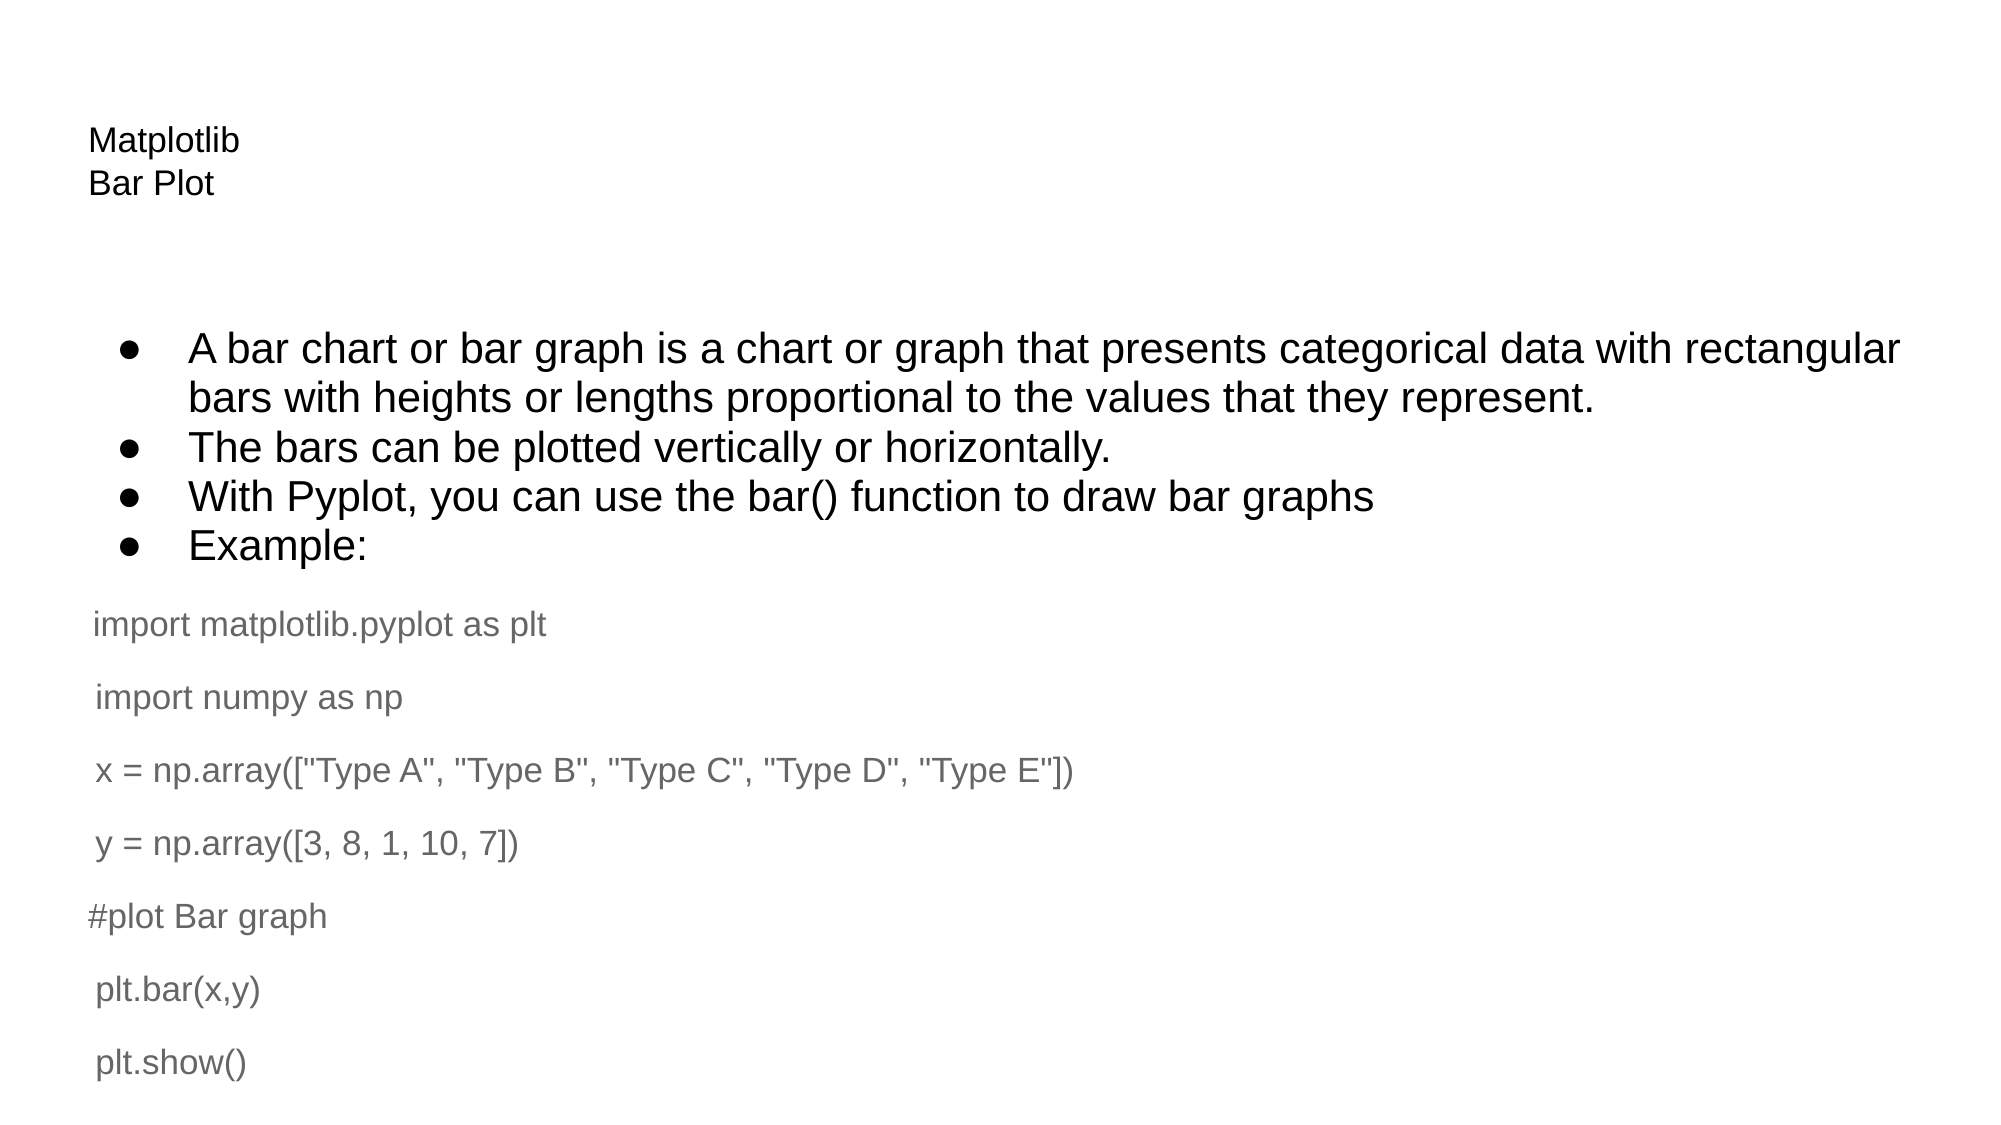

# Matplotlib
Bar Plot
A bar chart or bar graph is a chart or graph that presents categorical data with rectangular bars with heights or lengths proportional to the values that they represent.
The bars can be plotted vertically or horizontally.
With Pyplot, you can use the bar() function to draw bar graphs
Example:
 import matplotlib.pyplot as plt
 import numpy as np
 x = np.array(["Type A", "Type B", "Type C", "Type D", "Type E"])
 y = np.array([3, 8, 1, 10, 7])
#plot Bar graph
 plt.bar(x,y)
 plt.show()